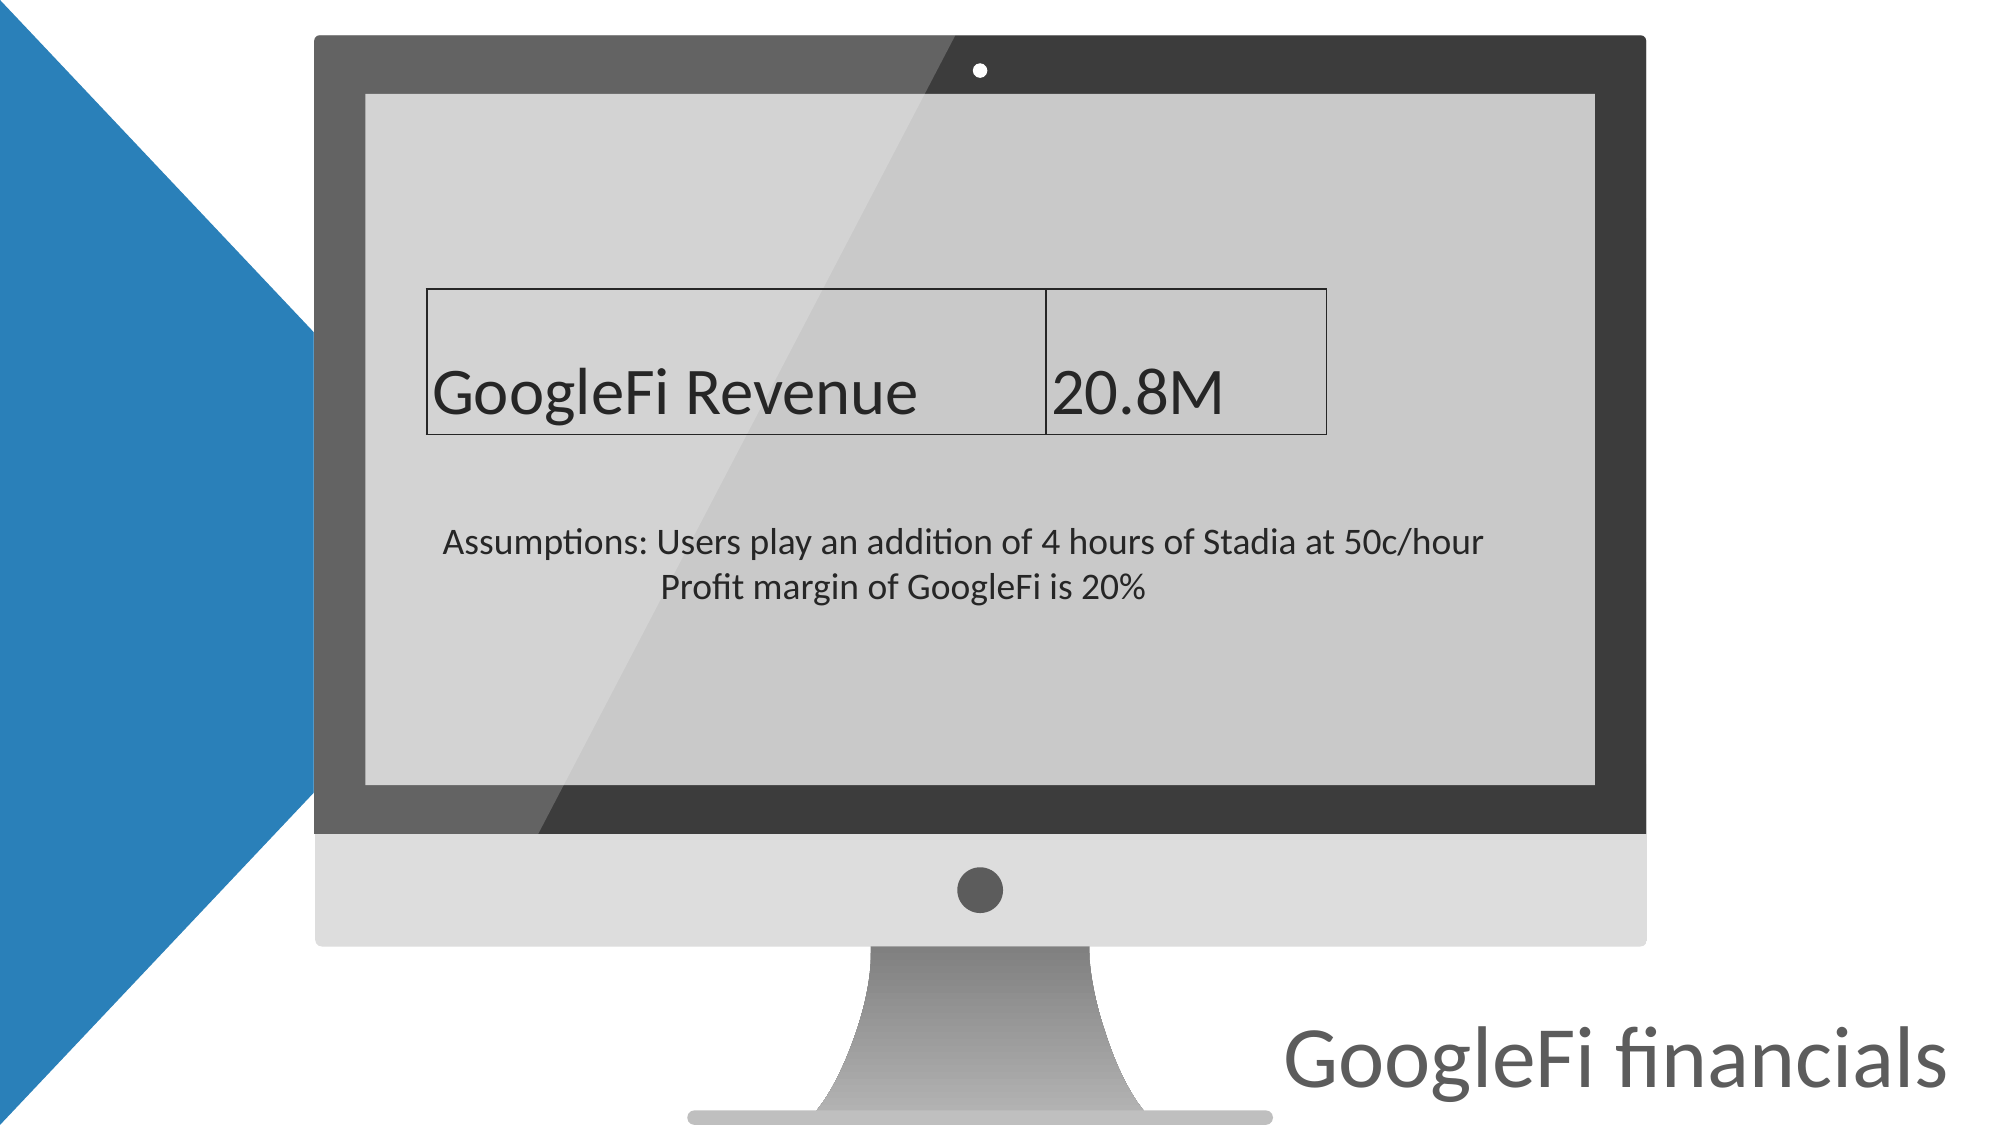

| GoogleFi Revenue | 20.8M |
| --- | --- |

Assumptions: Users play an addition of 4 hours of Stadia at 50c/hour
	        Profit margin of GoogleFi is 20%
# GoogleFi financials